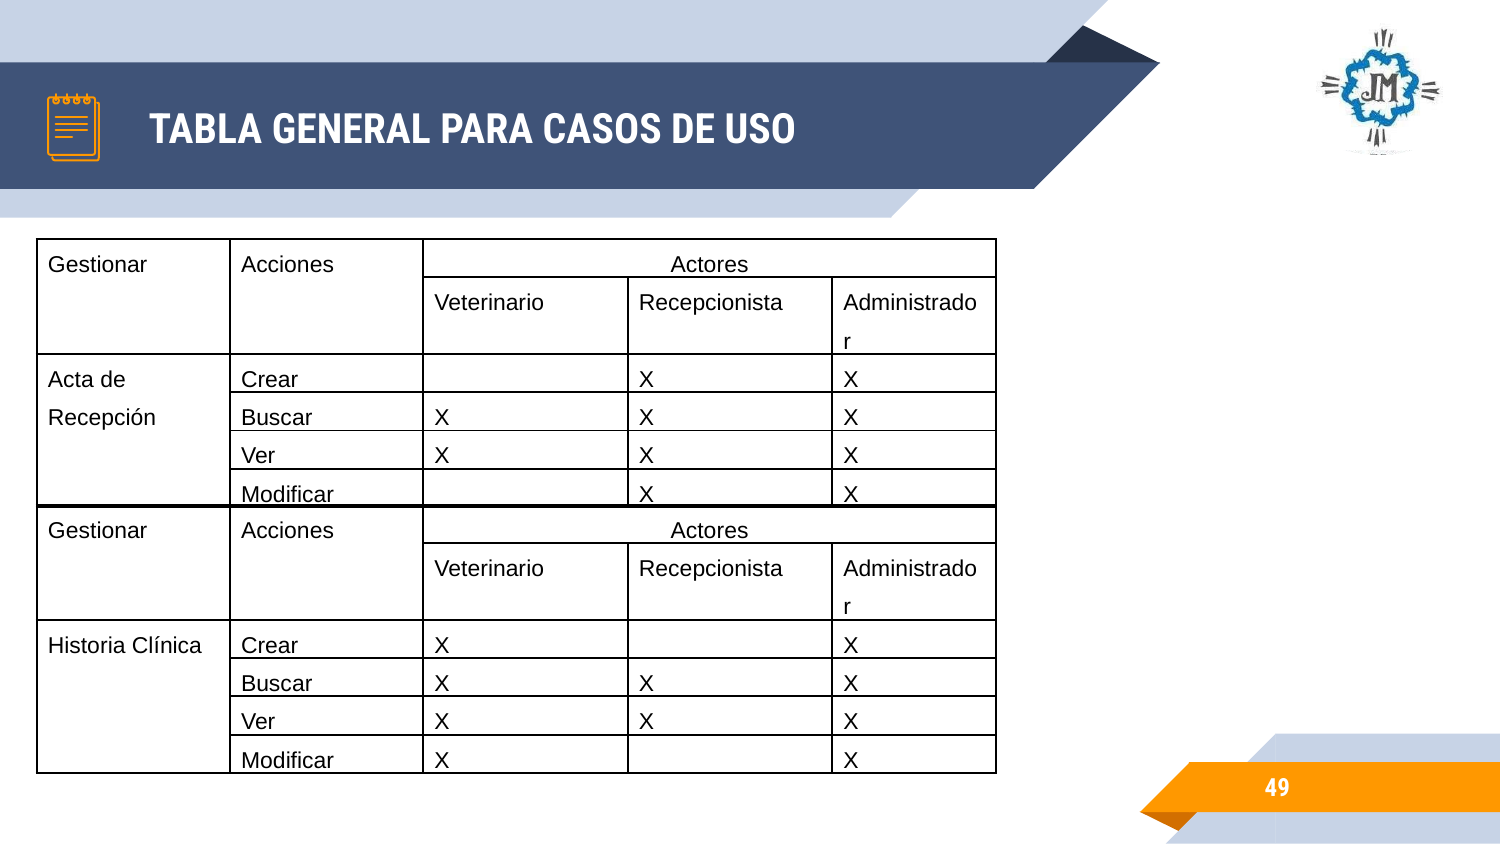

# TABLA GENERAL PARA CASOS DE USO
| Gestionar | Acciones | Actores |  |  |
| --- | --- | --- | --- | --- |
|  |  | Veterinario | Recepcionista | Administrador |
| Acta de Recepción | Crear |  | X | X |
|  | Buscar | X | X | X |
|  | Ver | X | X | X |
|  | Modificar |  | X | X |
| Gestionar | Acciones | Actores |  |  |
| --- | --- | --- | --- | --- |
|  |  | Veterinario | Recepcionista | Administrador |
| Historia Clínica | Crear | X |  | X |
|  | Buscar | X | X | X |
|  | Ver | X | X | X |
|  | Modificar | X |  | X |
49